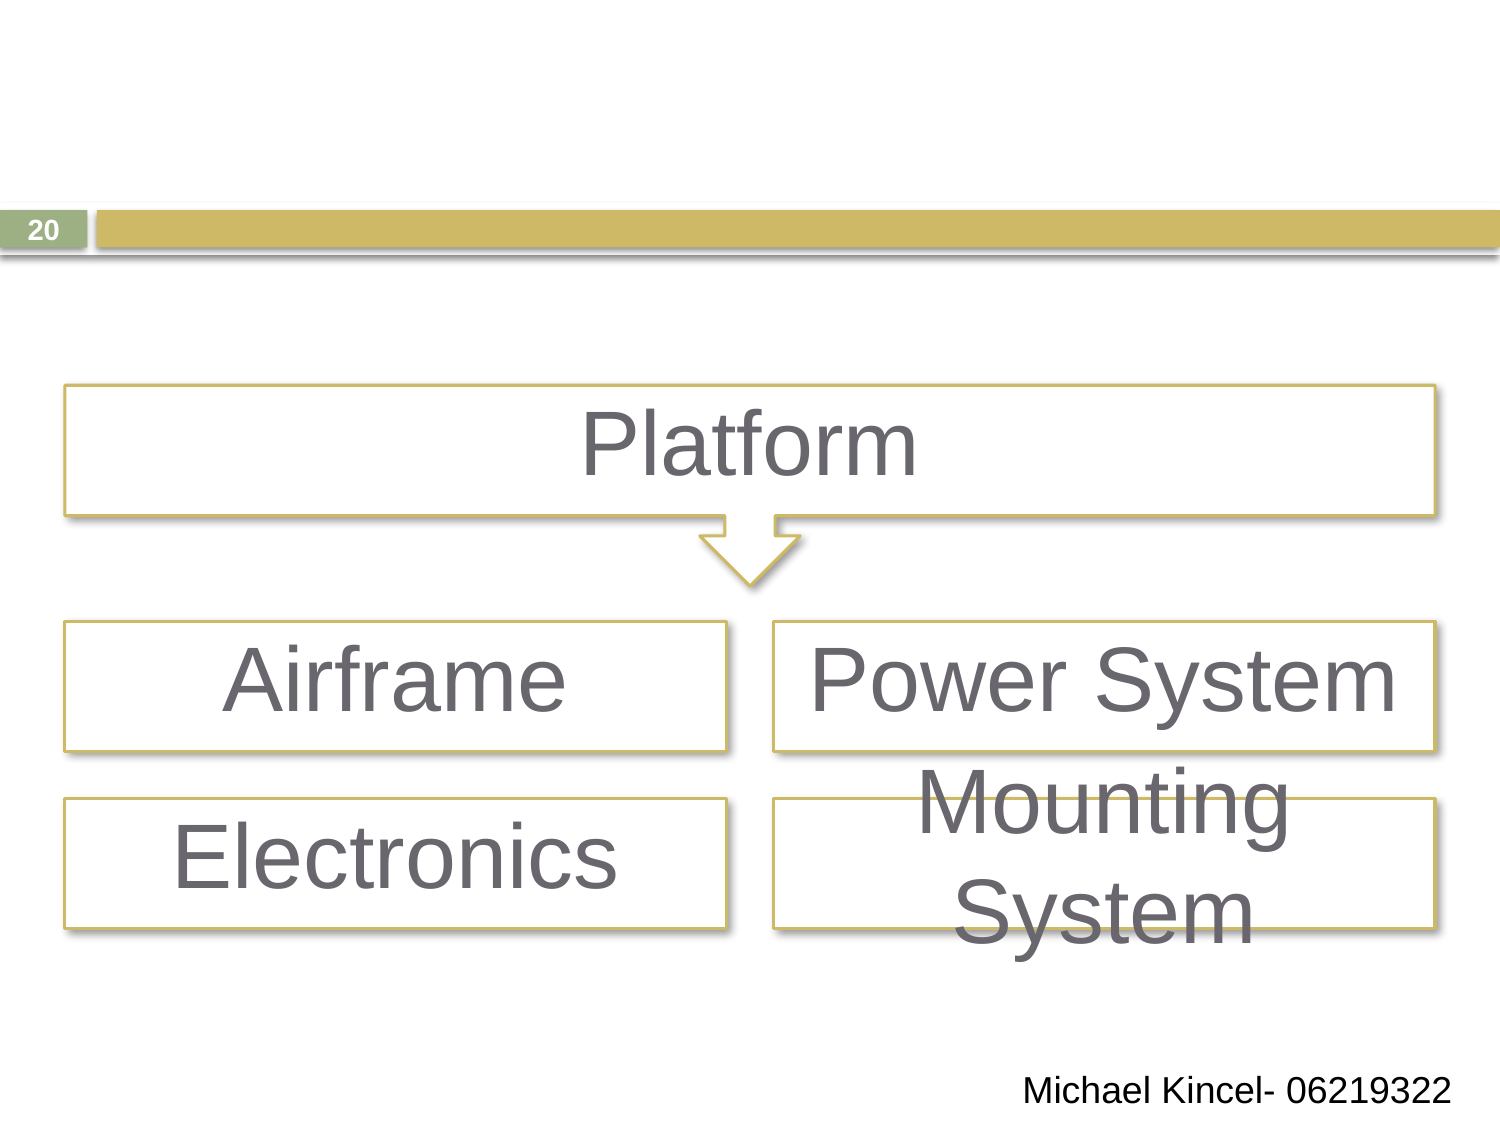

#
20
Platform

Power System

Electronics
Mounting System

Airframe
Michael Kincel- 06219322